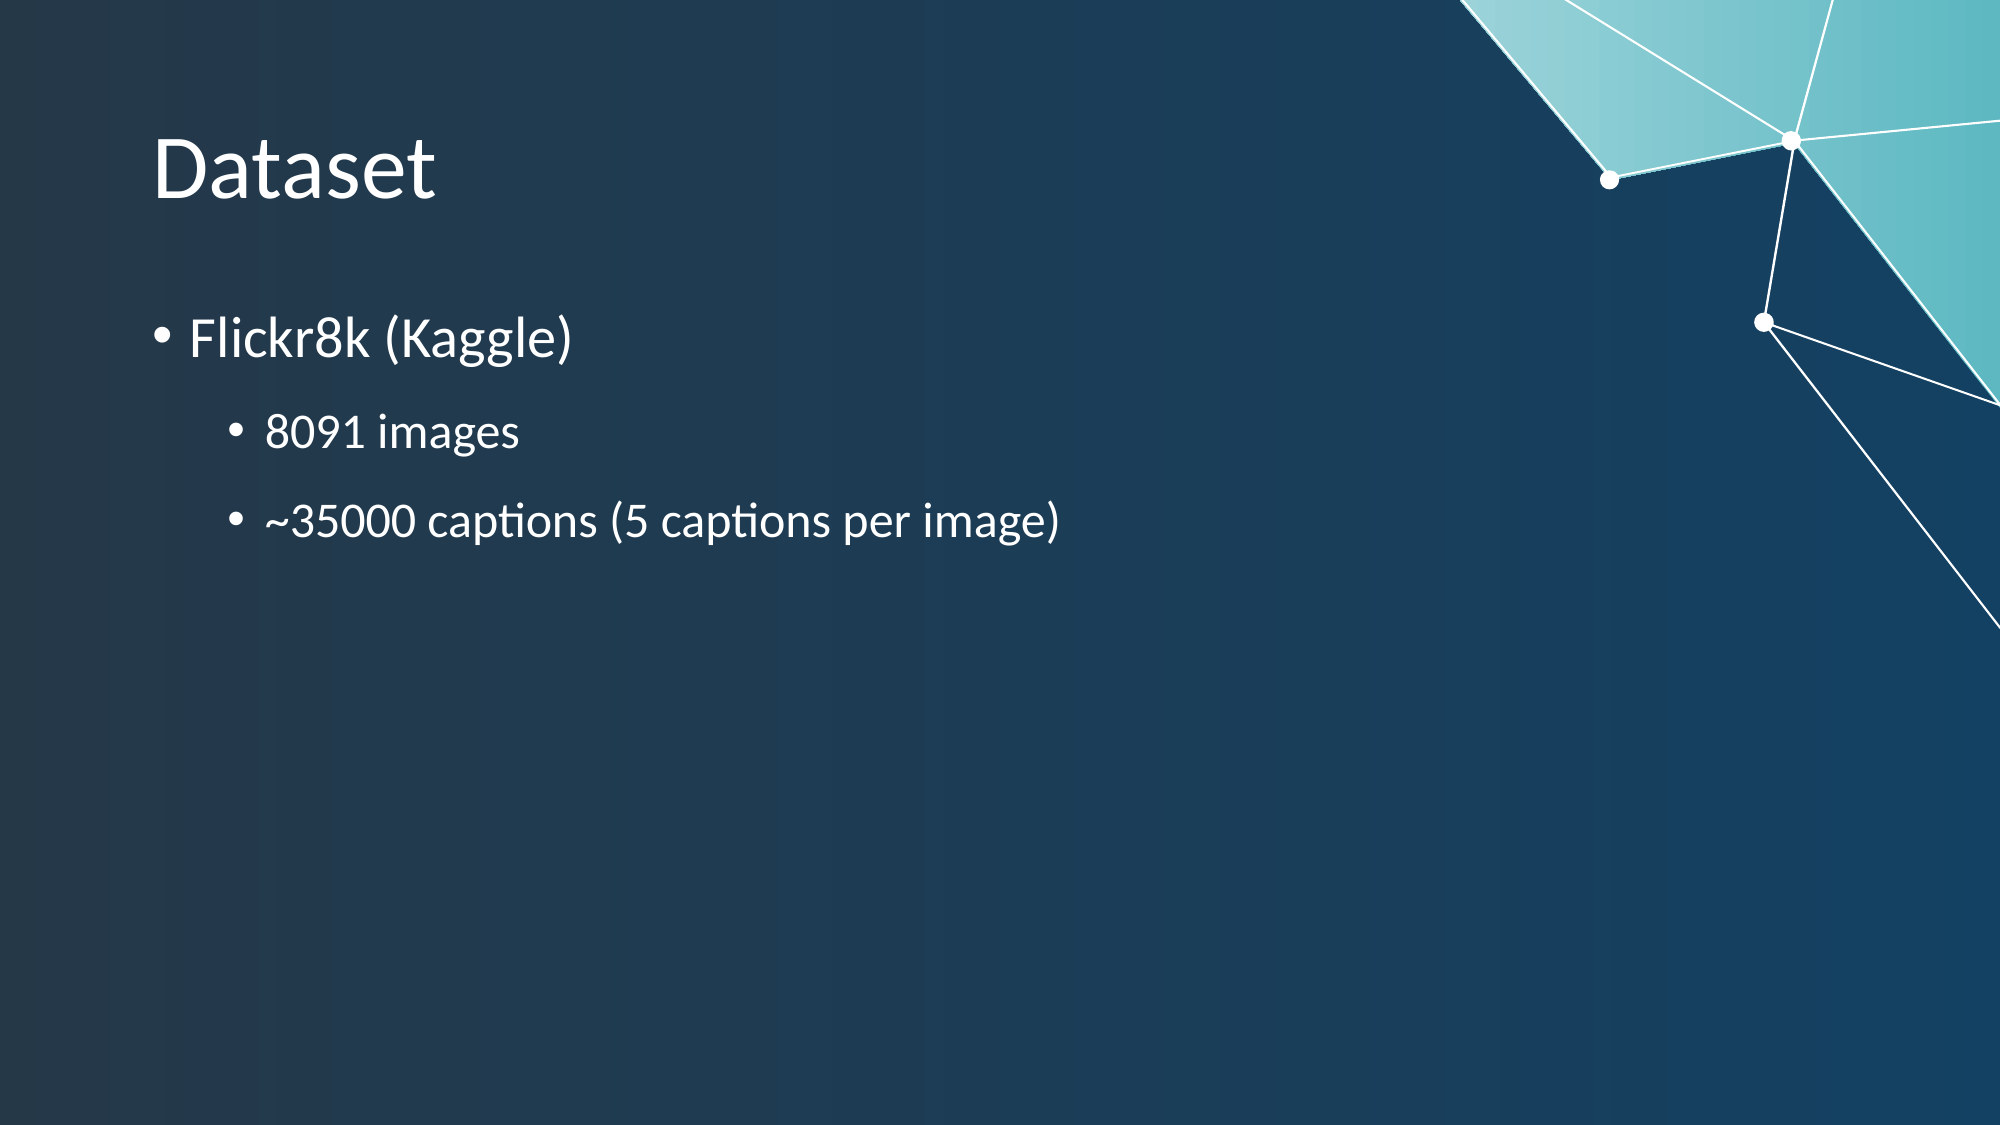

# Dataset
Flickr8k (Kaggle)
8091 images
~35000 captions (5 captions per image)